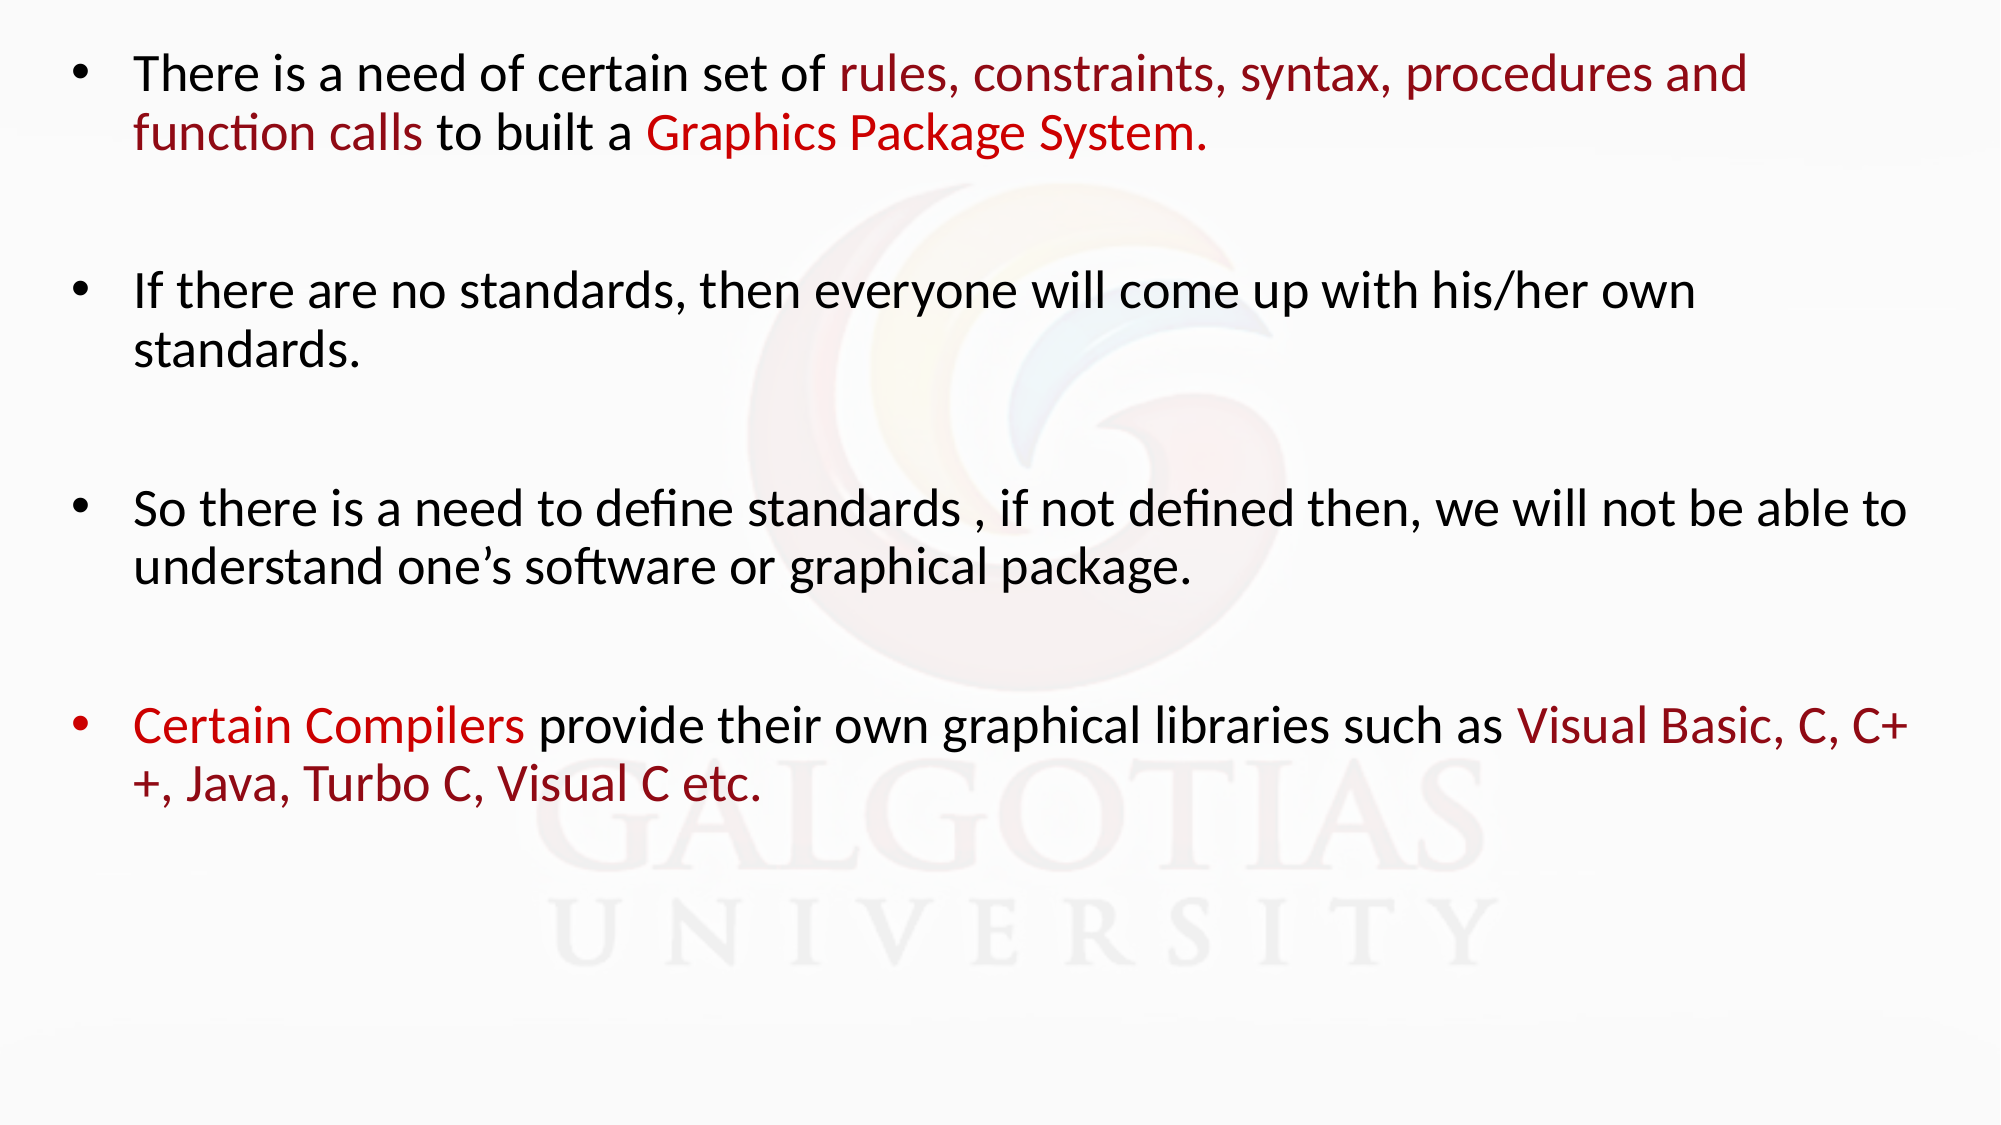

There is a need of certain set of rules, constraints, syntax, procedures and function calls to built a Graphics Package System.

If there are no standards, then everyone will come up with his/her own standards.

So there is a need to define standards , if not defined then, we will not be able to understand one’s software or graphical package.

Certain Compilers provide their own graphical libraries such as Visual Basic, C, C++, Java, Turbo C, Visual C etc.